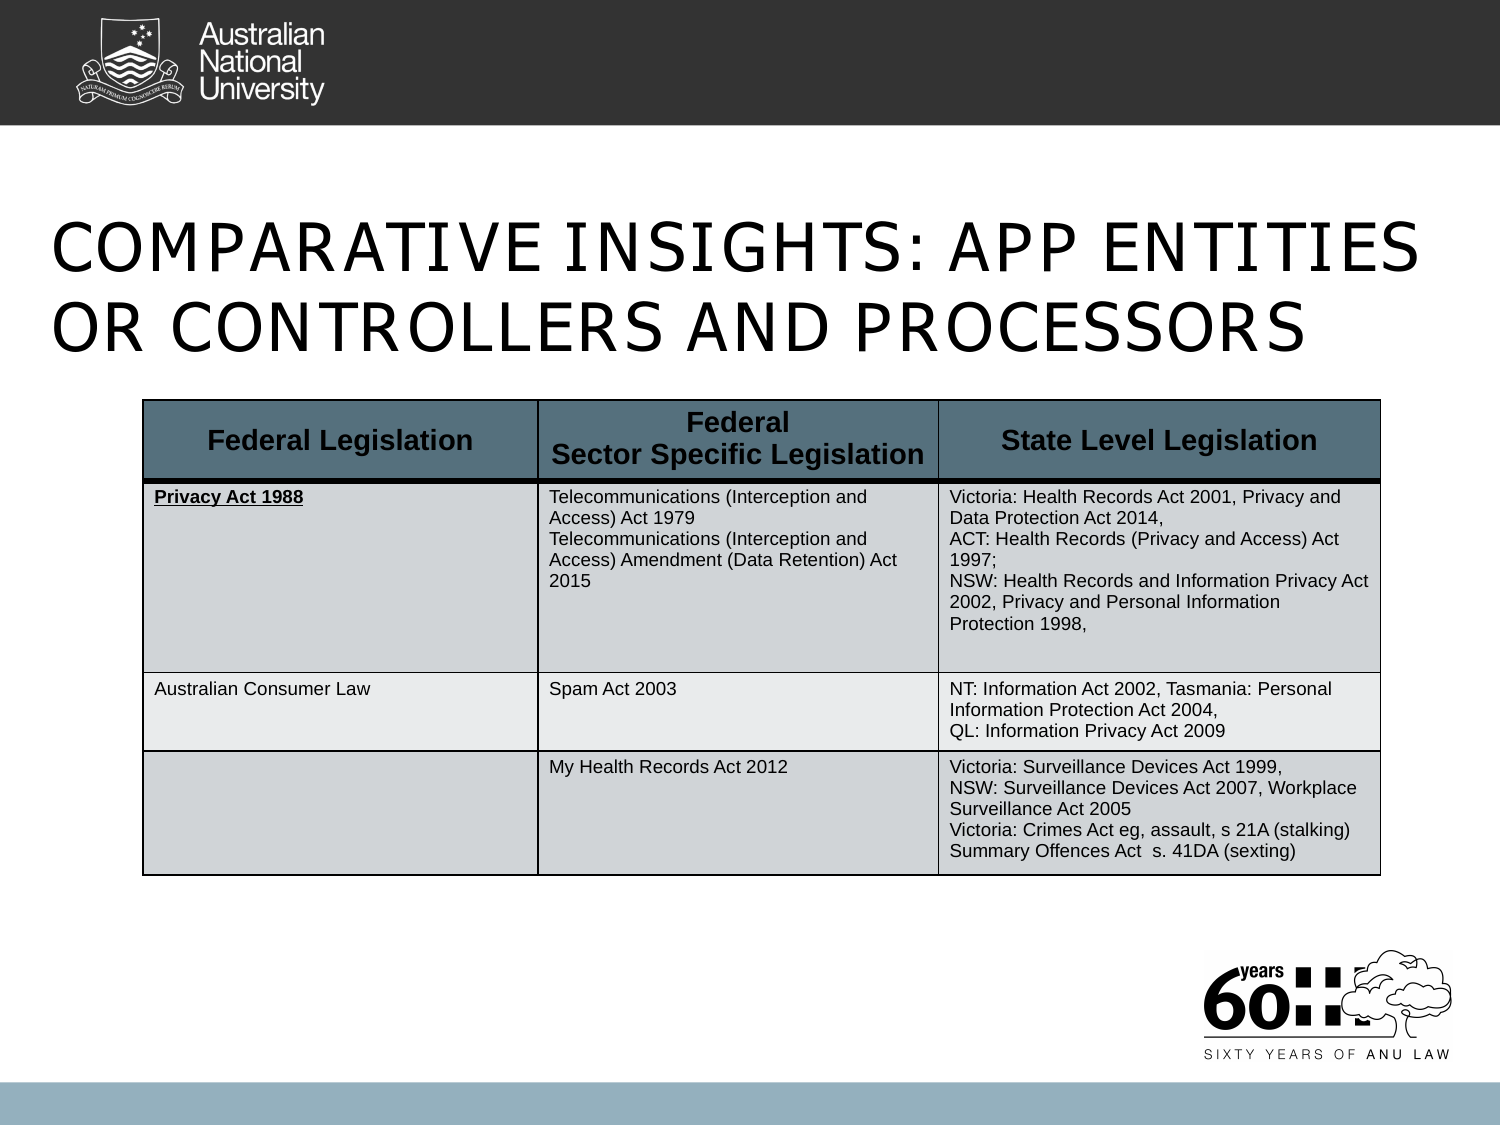

COMPARATIVE INSIGHTS: APP ENTITIES OR CONTROLLERS AND PROCESSORS
| Federal Legislation | Federal Sector Specific Legislation | State Level Legislation |
| --- | --- | --- |
| Privacy Act 1988 | Telecommunications (Interception and Access) Act 1979 Telecommunications (Interception and Access) Amendment (Data Retention) Act 2015 | Victoria: Health Records Act 2001, Privacy and Data Protection Act 2014, ACT: Health Records (Privacy and Access) Act 1997; NSW: Health Records and Information Privacy Act 2002, Privacy and Personal Information Protection 1998, |
| Australian Consumer Law | Spam Act 2003 | NT: Information Act 2002, Tasmania: Personal Information Protection Act 2004, QL: Information Privacy Act 2009 |
|  | My Health Records Act 2012 | Victoria: Surveillance Devices Act 1999, NSW: Surveillance Devices Act 2007, Workplace Surveillance Act 2005 Victoria: Crimes Act eg, assault, s 21A (stalking) Summary Offences Act s. 41DA (sexting) |